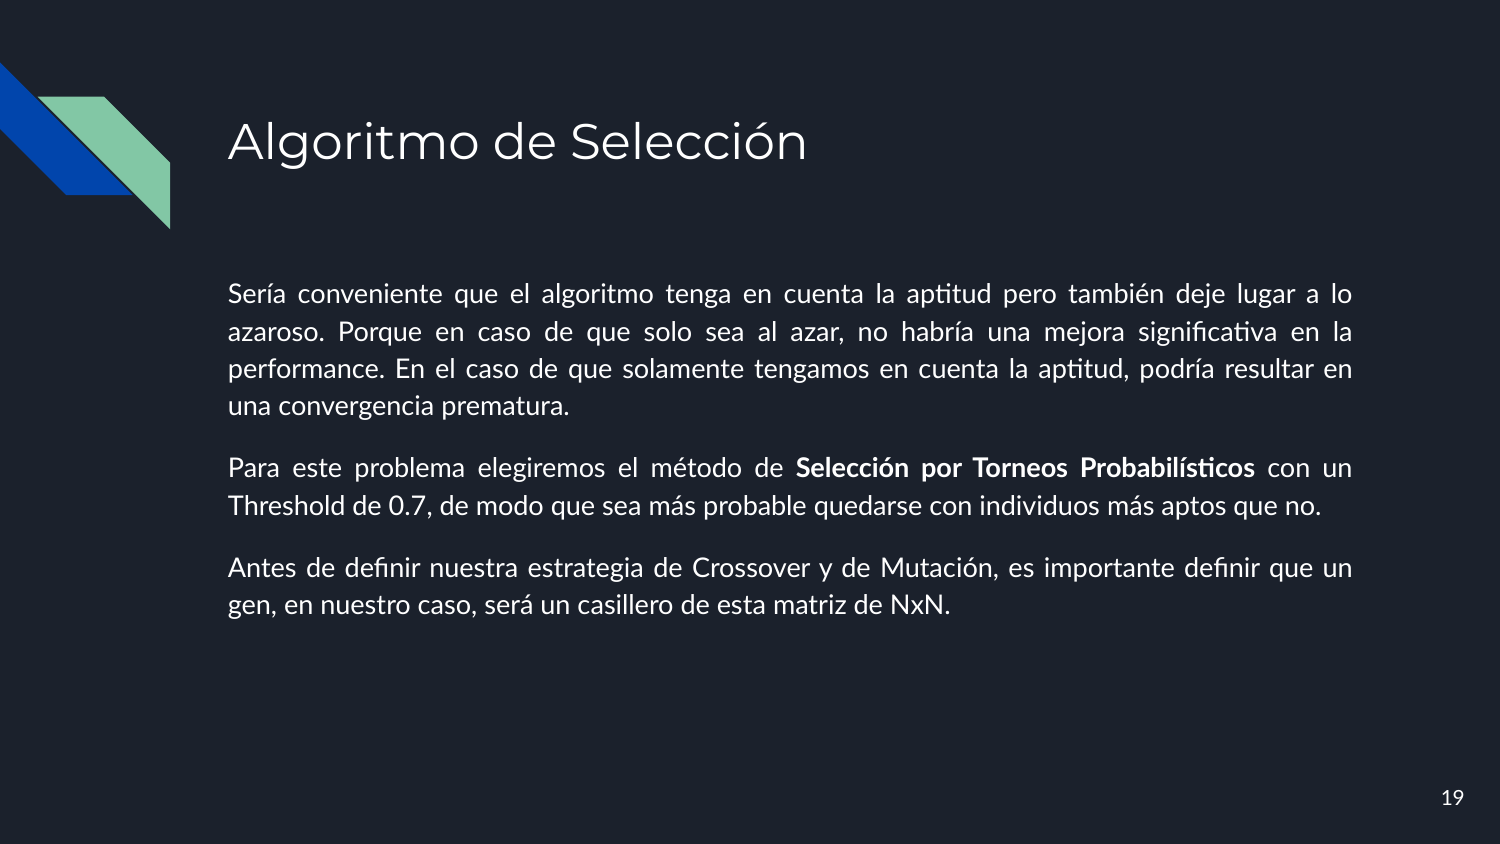

# Algoritmo de Selección
Sería conveniente que el algoritmo tenga en cuenta la aptitud pero también deje lugar a lo azaroso. Porque en caso de que solo sea al azar, no habría una mejora significativa en la performance. En el caso de que solamente tengamos en cuenta la aptitud, podría resultar en una convergencia prematura.
Para este problema elegiremos el método de Selección por Torneos Probabilísticos con un Threshold de 0.7, de modo que sea más probable quedarse con individuos más aptos que no.
Antes de definir nuestra estrategia de Crossover y de Mutación, es importante definir que un gen, en nuestro caso, será un casillero de esta matriz de NxN.

19